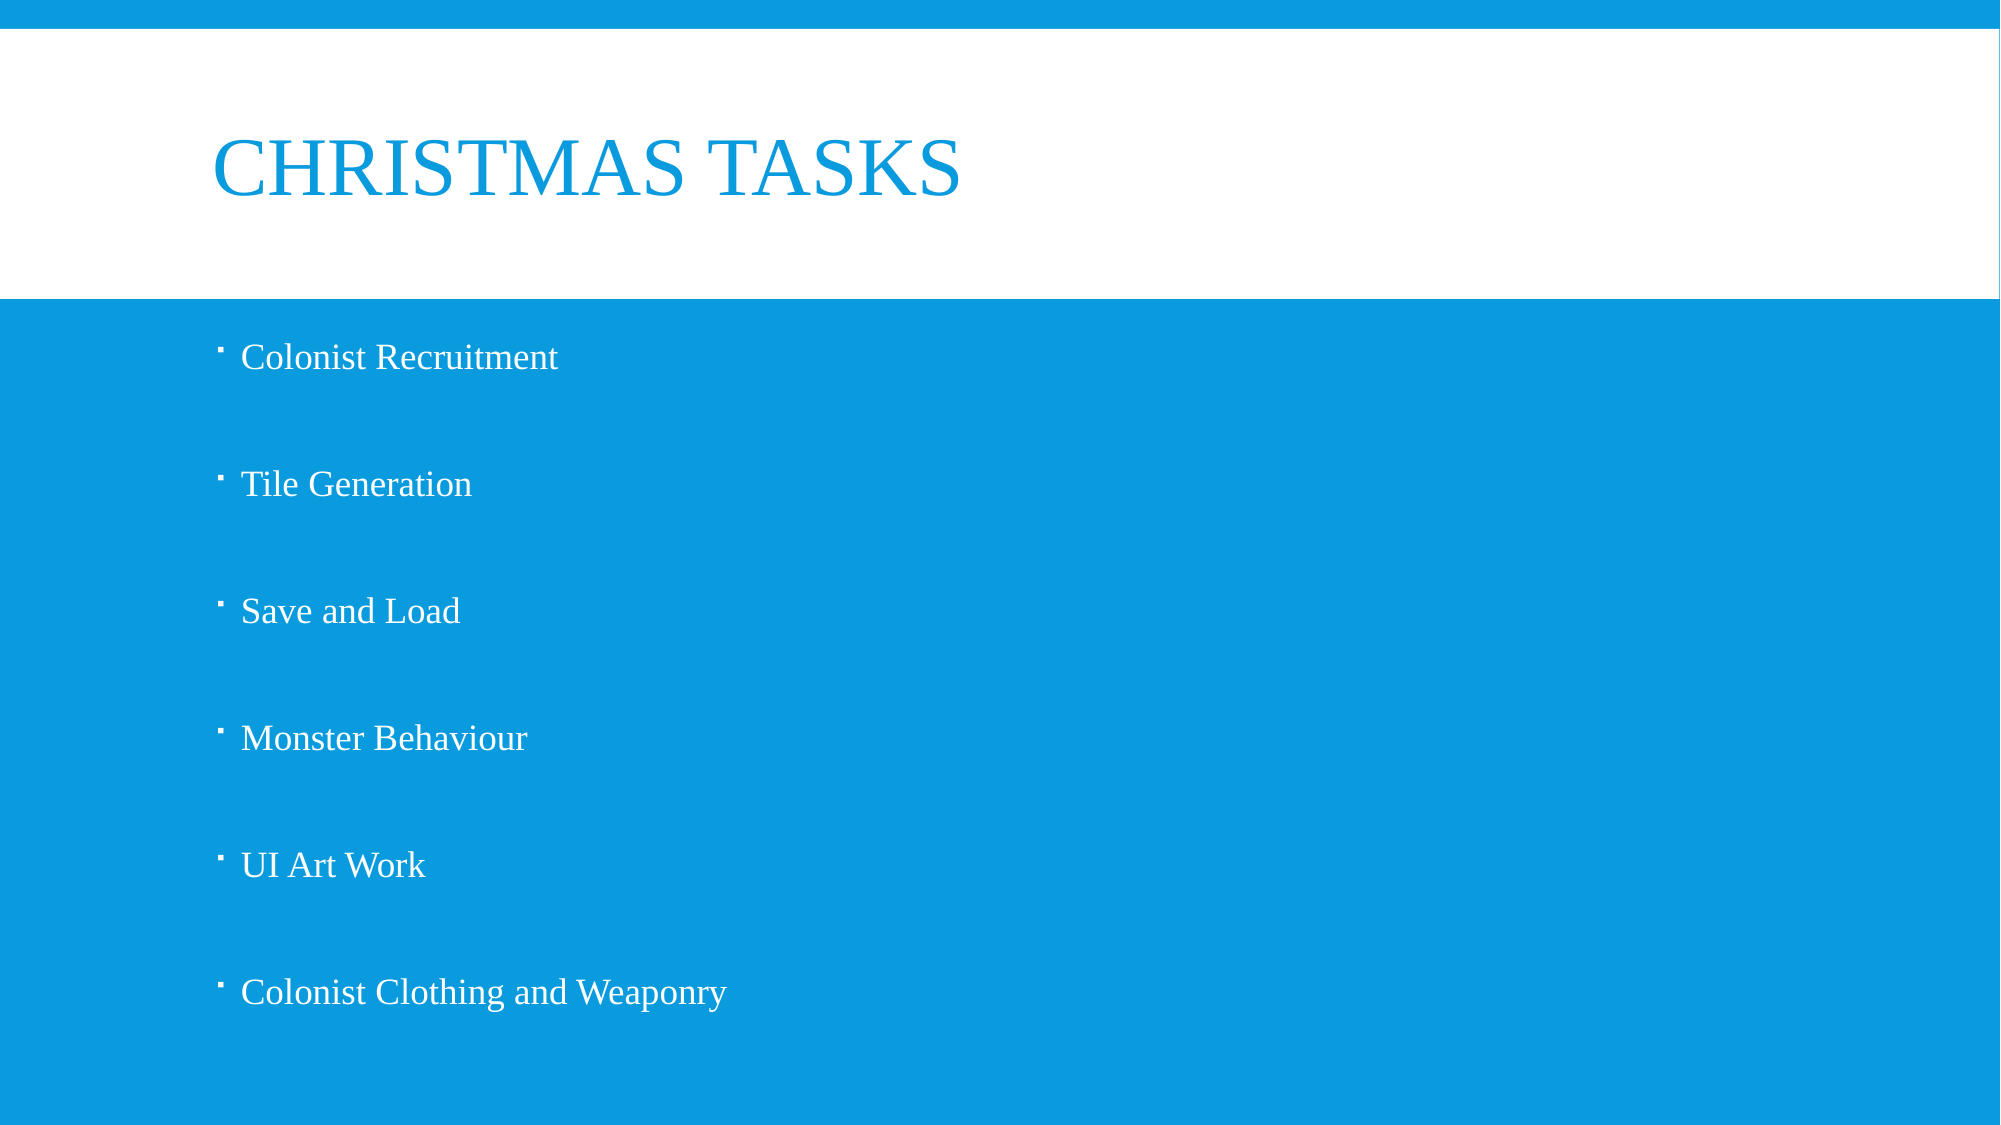

# Christmas Tasks
Colonist Recruitment

Tile Generation

Save and Load

Monster Behaviour

UI Art Work

Colonist Clothing and Weaponry